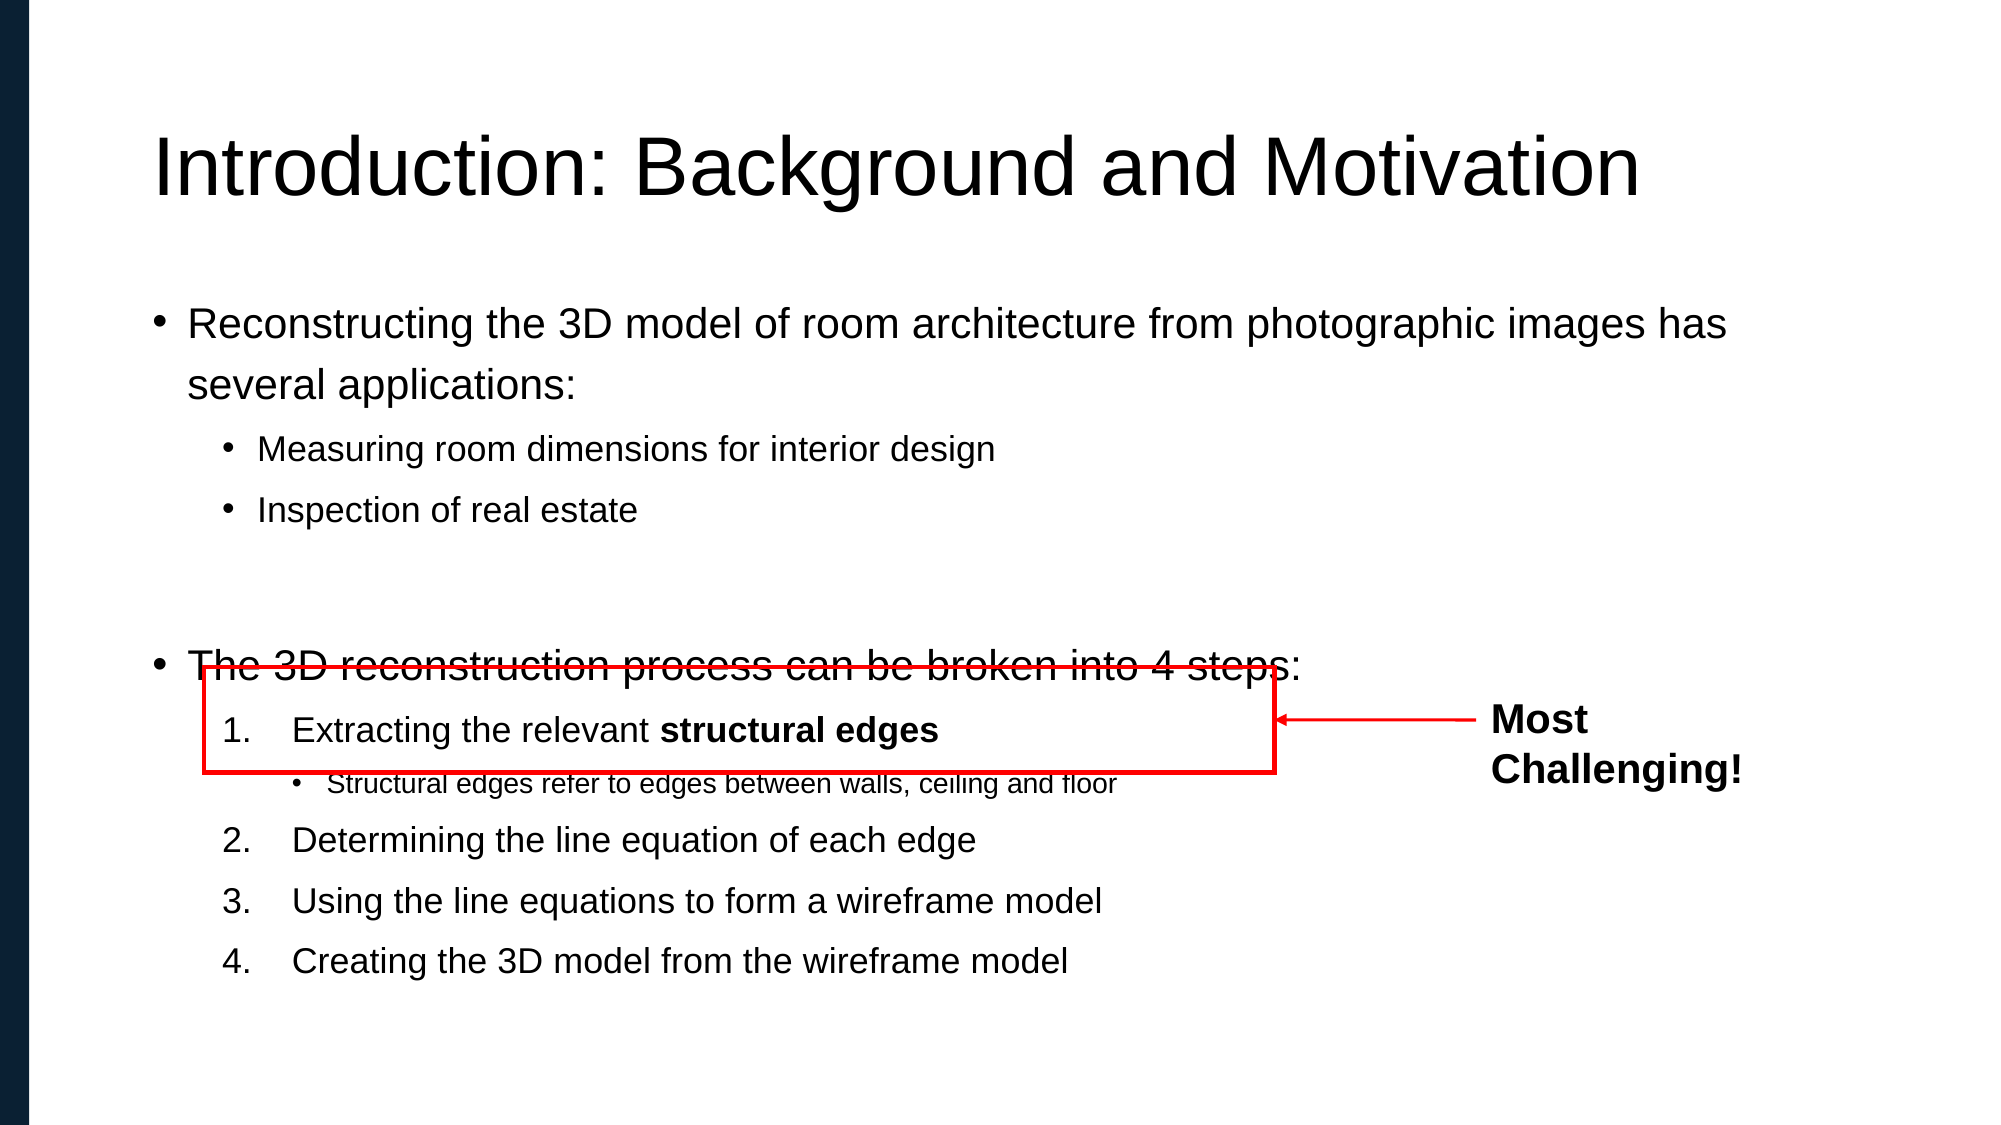

# Introduction: Background and Motivation
Reconstructing the 3D model of room architecture from photographic images has several applications:
Measuring room dimensions for interior design
Inspection of real estate

The 3D reconstruction process can be broken into 4 steps:
Extracting the relevant structural edges
Structural edges refer to edges between walls, ceiling and floor
Determining the line equation of each edge
Using the line equations to form a wireframe model
Creating the 3D model from the wireframe model

Most Challenging!